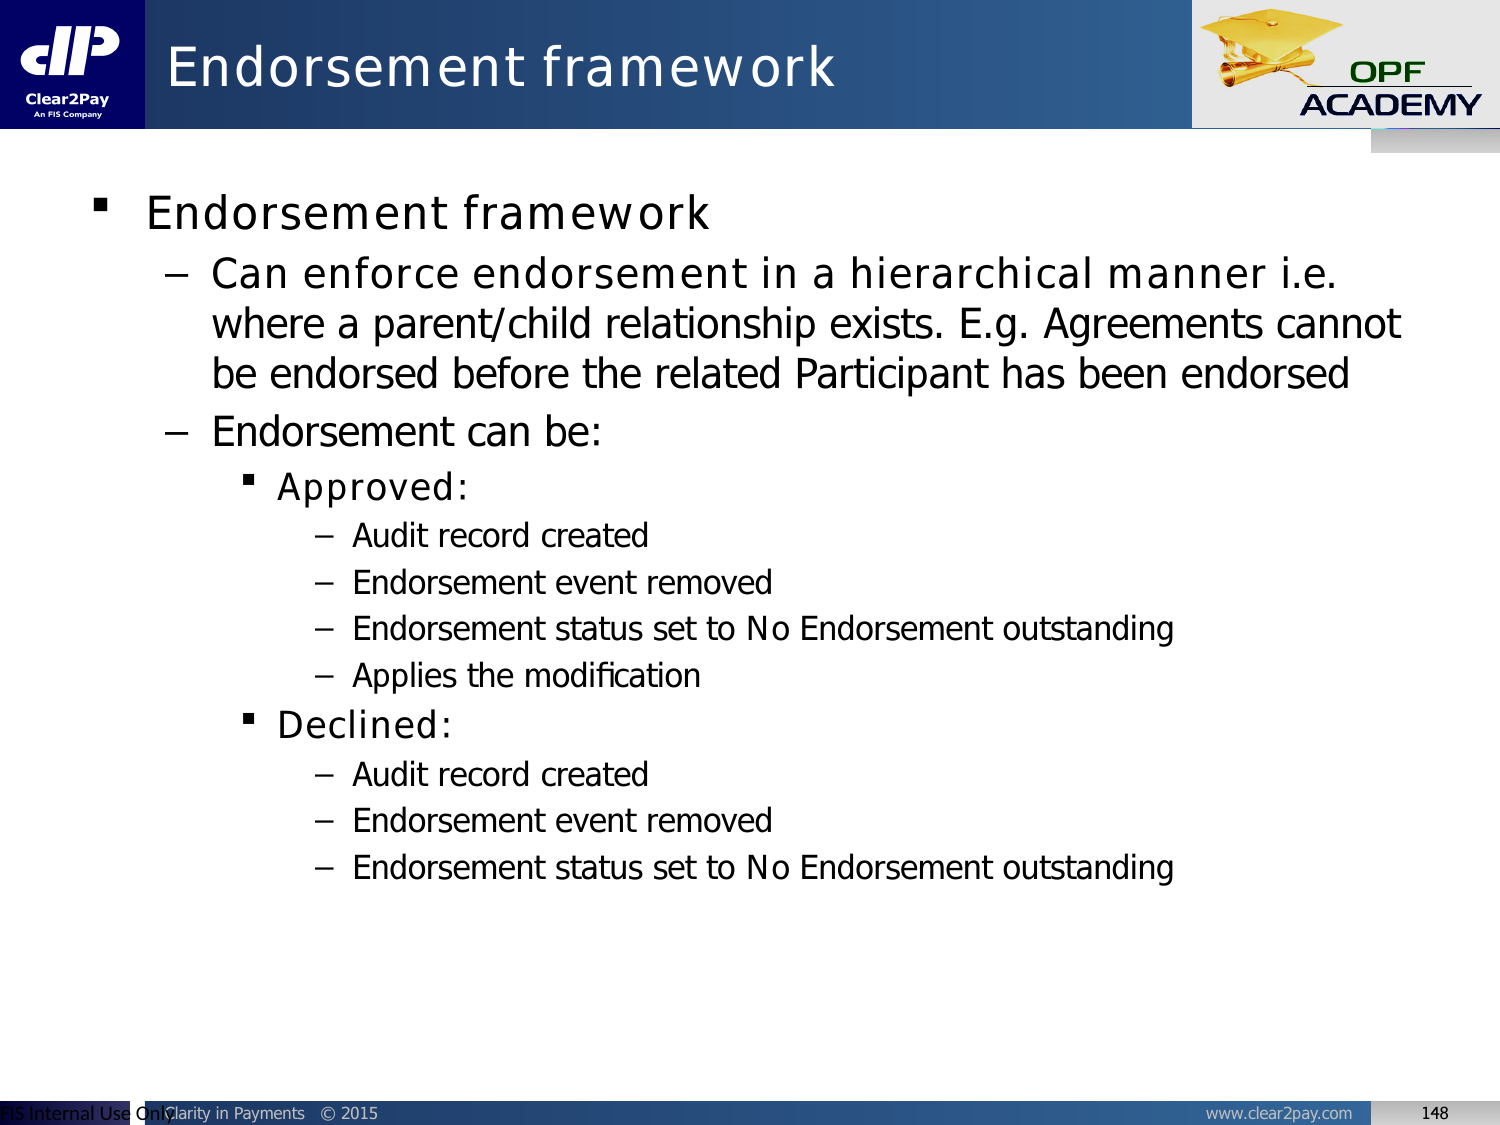

# Endorsement framework
Endorsement framework
Can enforce endorsement in a hierarchical manner i.e. where a parent/child relationship exists. E.g. Agreements cannot be endorsed before the related Participant has been endorsed
Endorsement can be:
Approved:
Audit record created
Endorsement event removed
Endorsement status set to No Endorsement outstanding
Applies the modification
Declined:
Audit record created
Endorsement event removed
Endorsement status set to No Endorsement outstanding